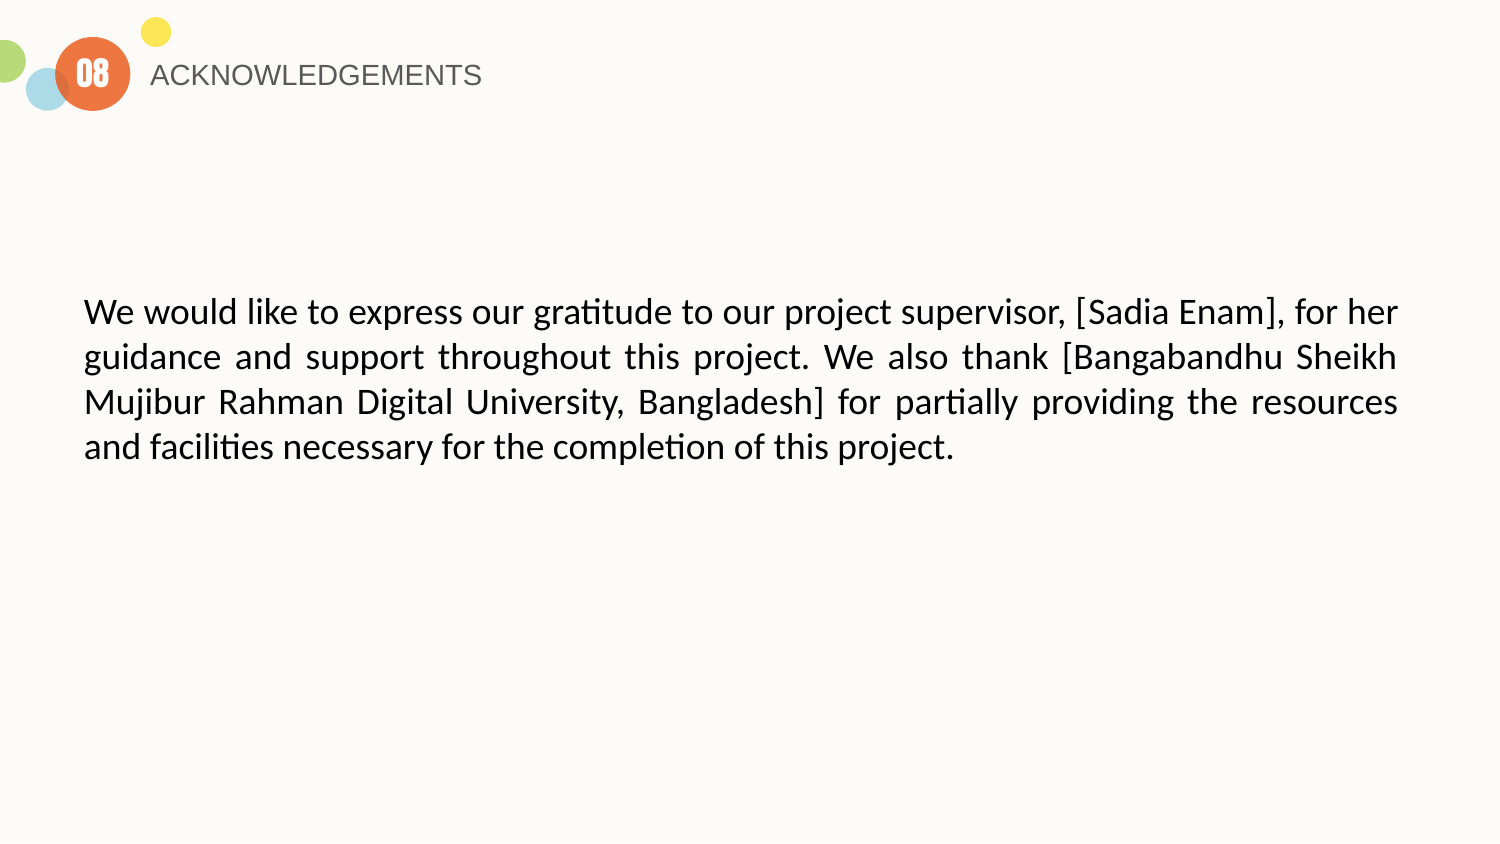

08
ACKNOWLEDGEMENTS

We would like to express our gratitude to our project supervisor, [Sadia Enam], for her guidance and support throughout this project. We also thank [Bangabandhu Sheikh Mujibur Rahman Digital University, Bangladesh] for partially providing the resources and facilities necessary for the completion of this project.
14